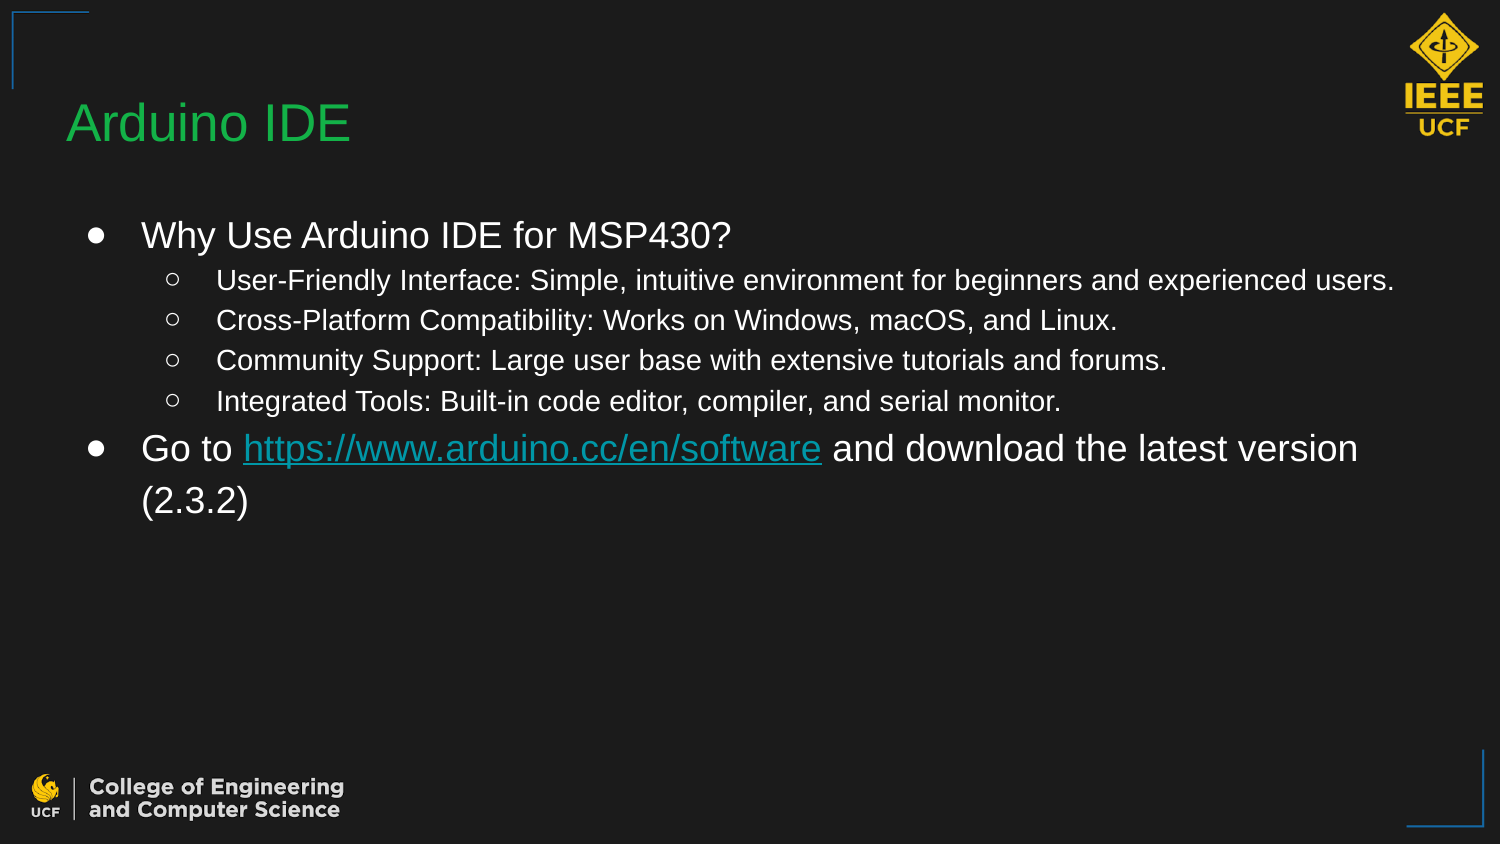

# Arduino IDE
Why Use Arduino IDE for MSP430?
User-Friendly Interface: Simple, intuitive environment for beginners and experienced users.
Cross-Platform Compatibility: Works on Windows, macOS, and Linux.
Community Support: Large user base with extensive tutorials and forums.
Integrated Tools: Built-in code editor, compiler, and serial monitor.
Go to https://www.arduino.cc/en/software and download the latest version (2.3.2)